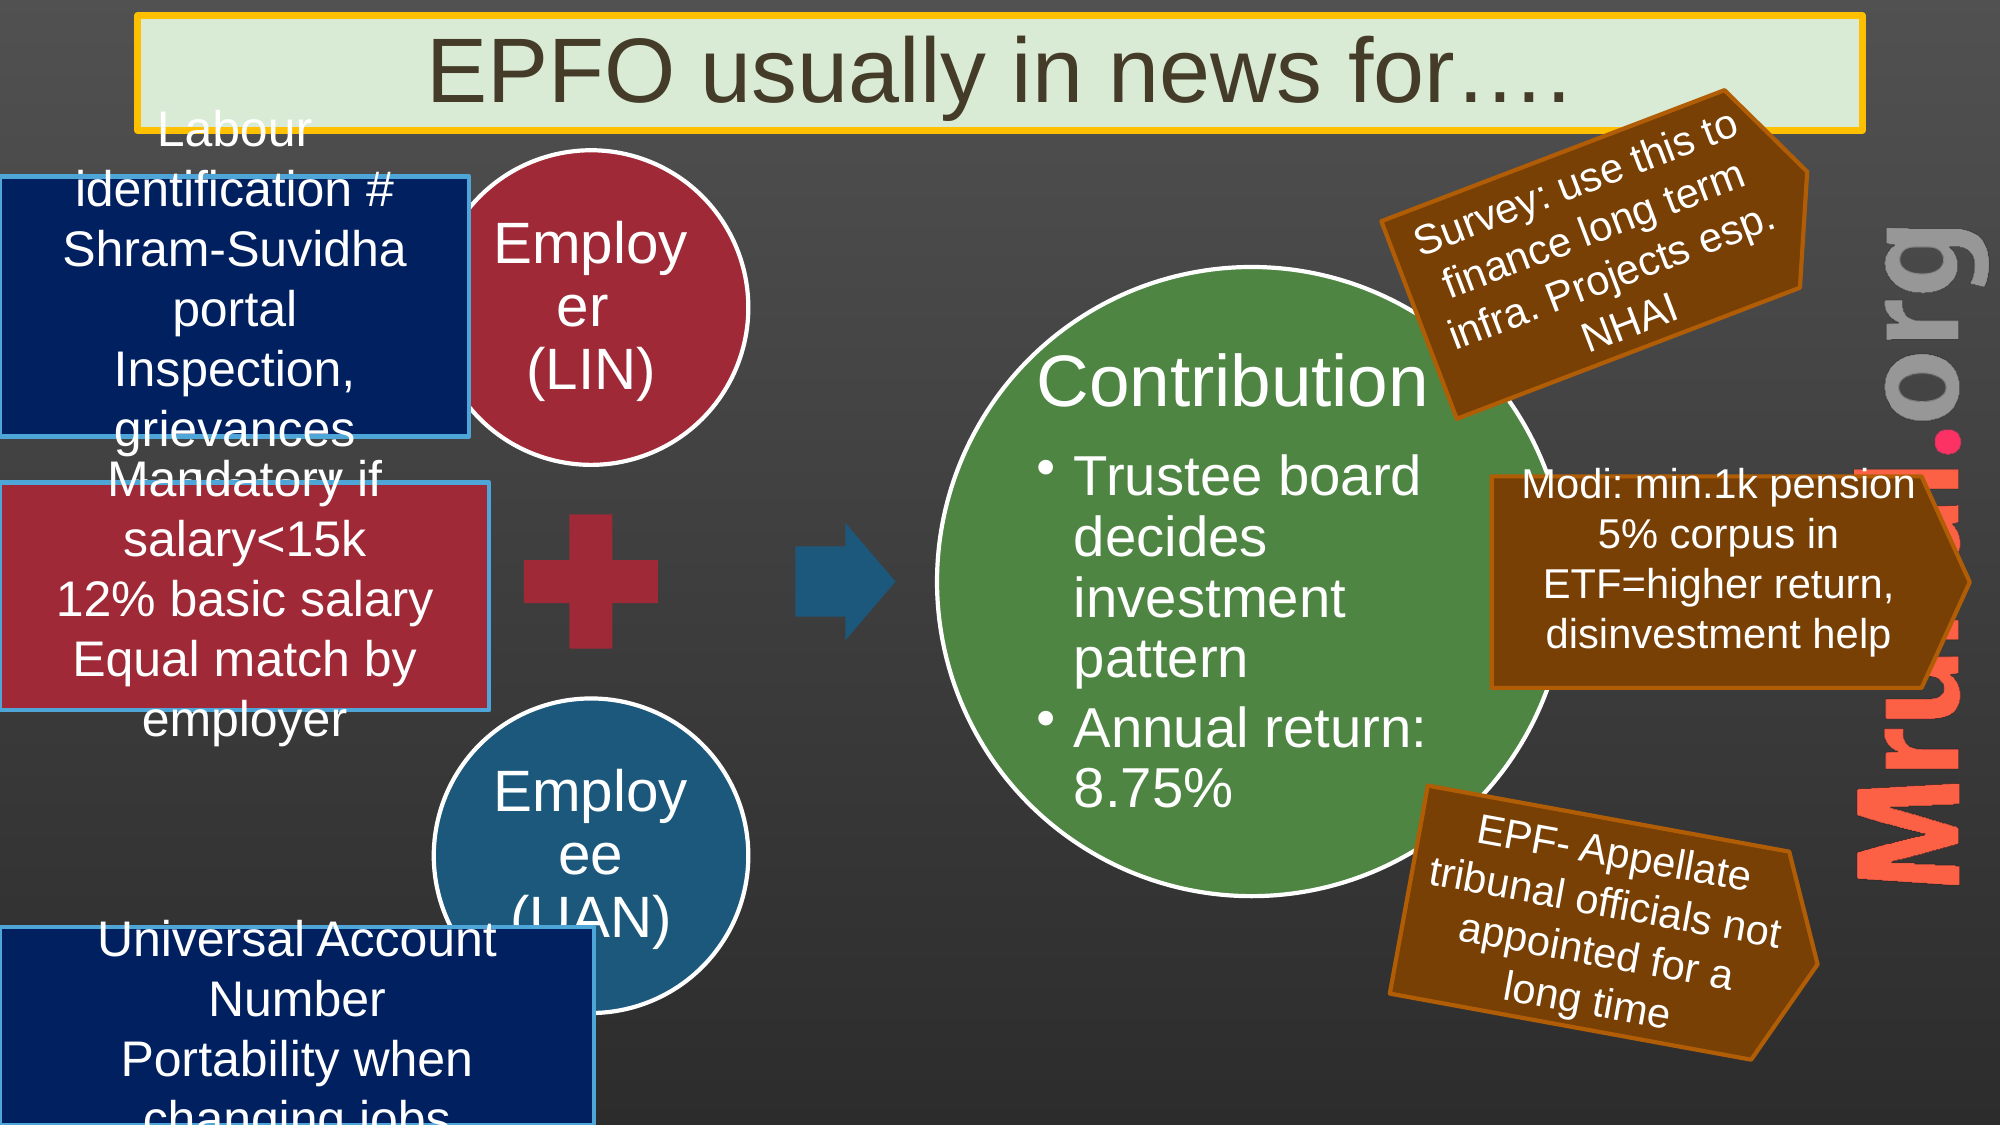

# EPFO usually in news for….
Survey: use this to finance long term infra. Projects esp. NHAI
Employer  (LIN)

Employee (UAN)

Contribution
Trustee board decides investment pattern
Annual return: 8.75%
Labour identification #
Shram-Suvidha portal
Inspection, grievances redressal
Modi: min.1k pension
5% corpus in ETF=higher return, disinvestment help

Mandatory if salary<15k
12% basic salary
Equal match by employer
EPF- Appellate tribunal officials not appointed for a long time
Universal Account Number
Portability when changing jobs